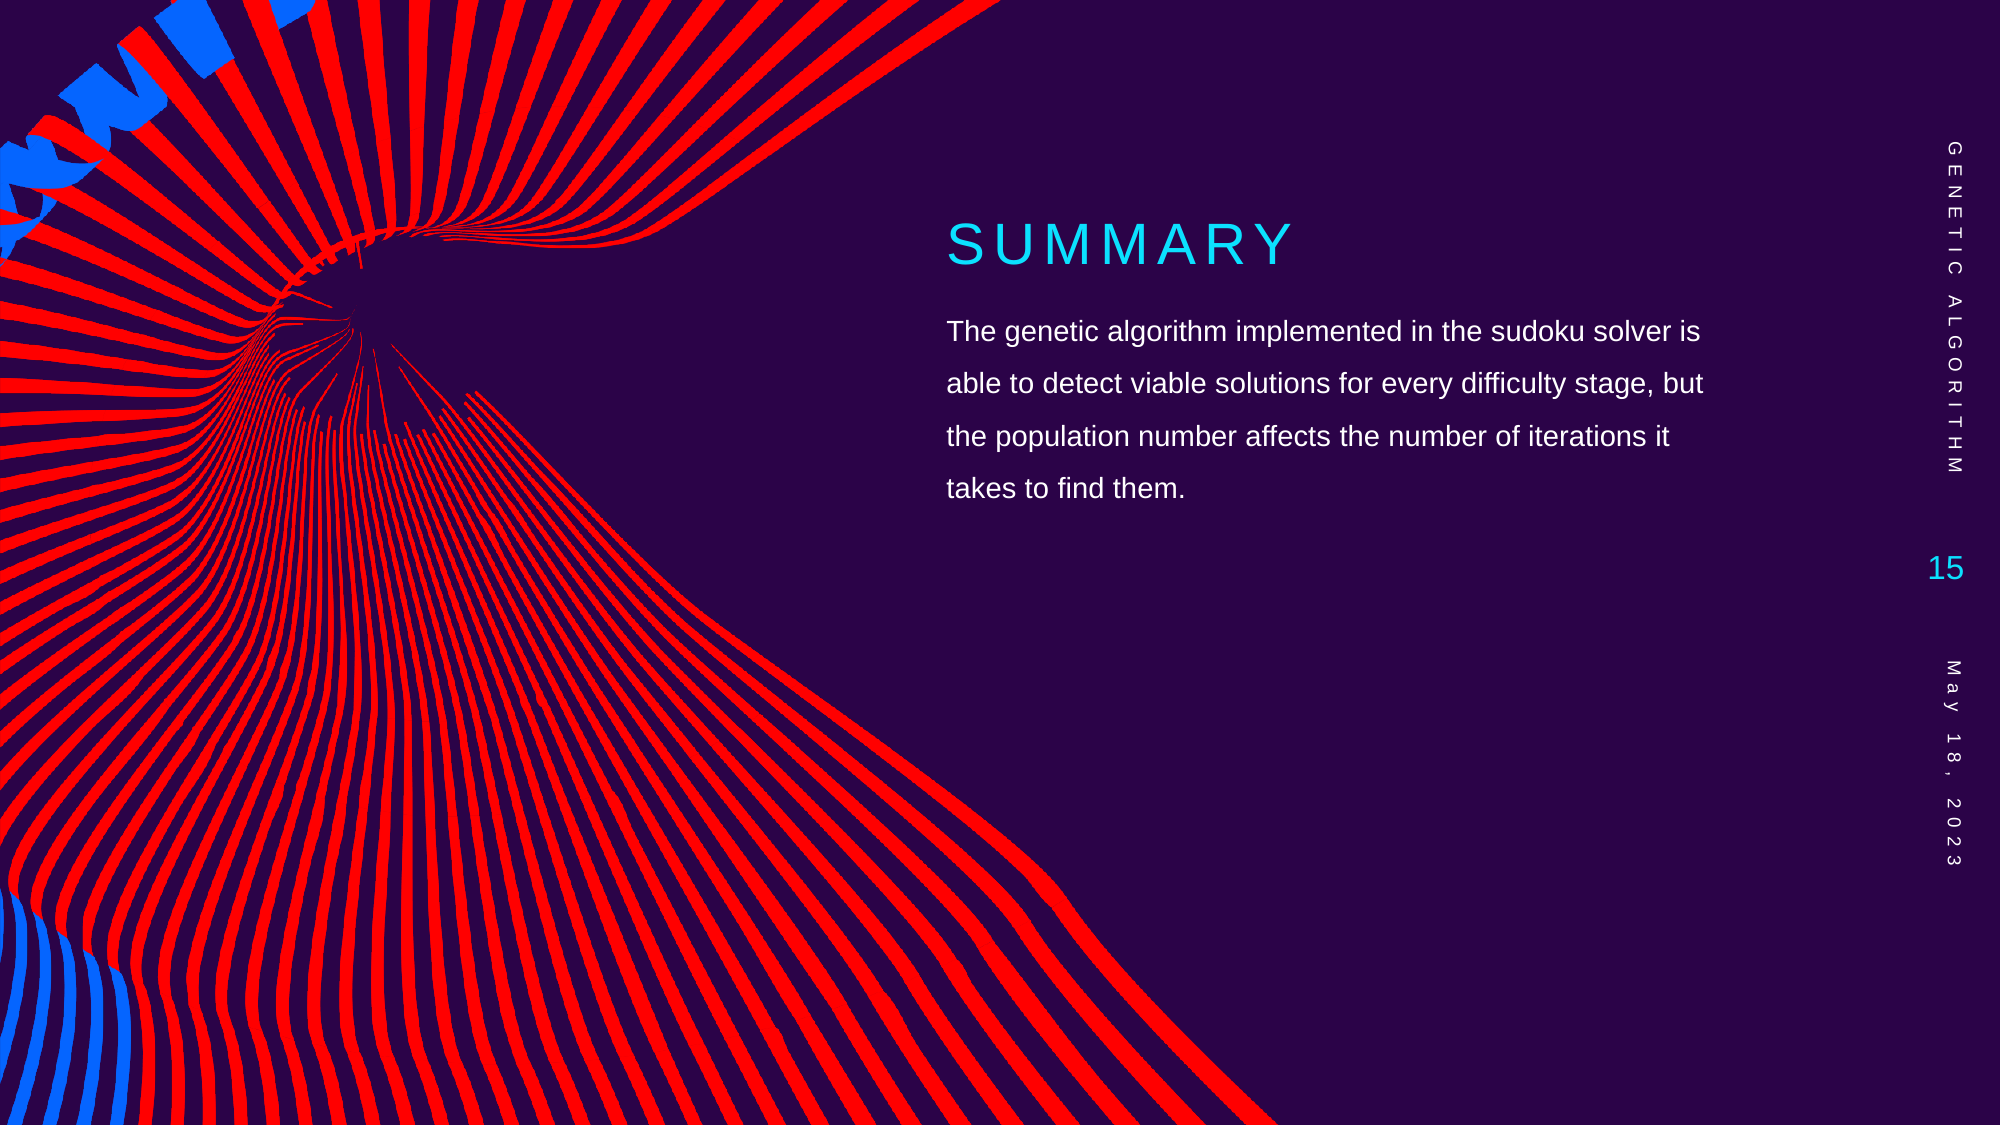

# Summary
Genetic algorithm
The genetic algorithm implemented in the sudoku solver is able to detect viable solutions for every difficulty stage, but the population number affects the number of iterations it takes to find them.​
15
May 18, 2023